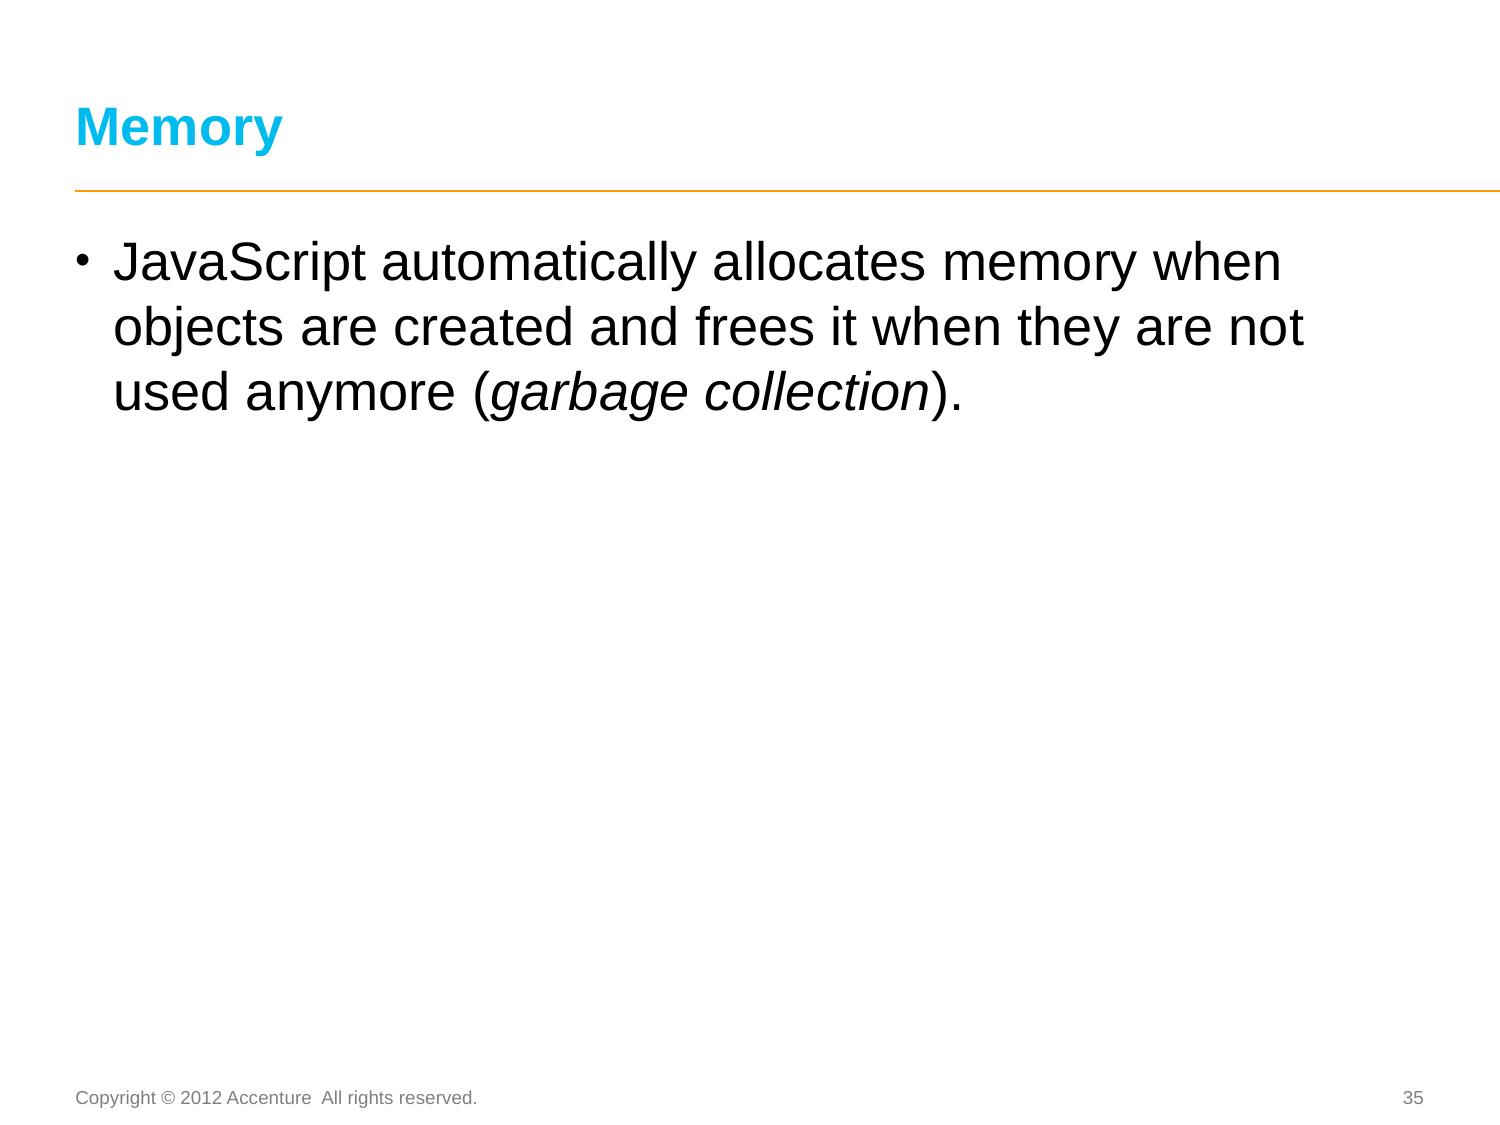

# Memory
JavaScript automatically allocates memory when objects are created and frees it when they are not used anymore (garbage collection).